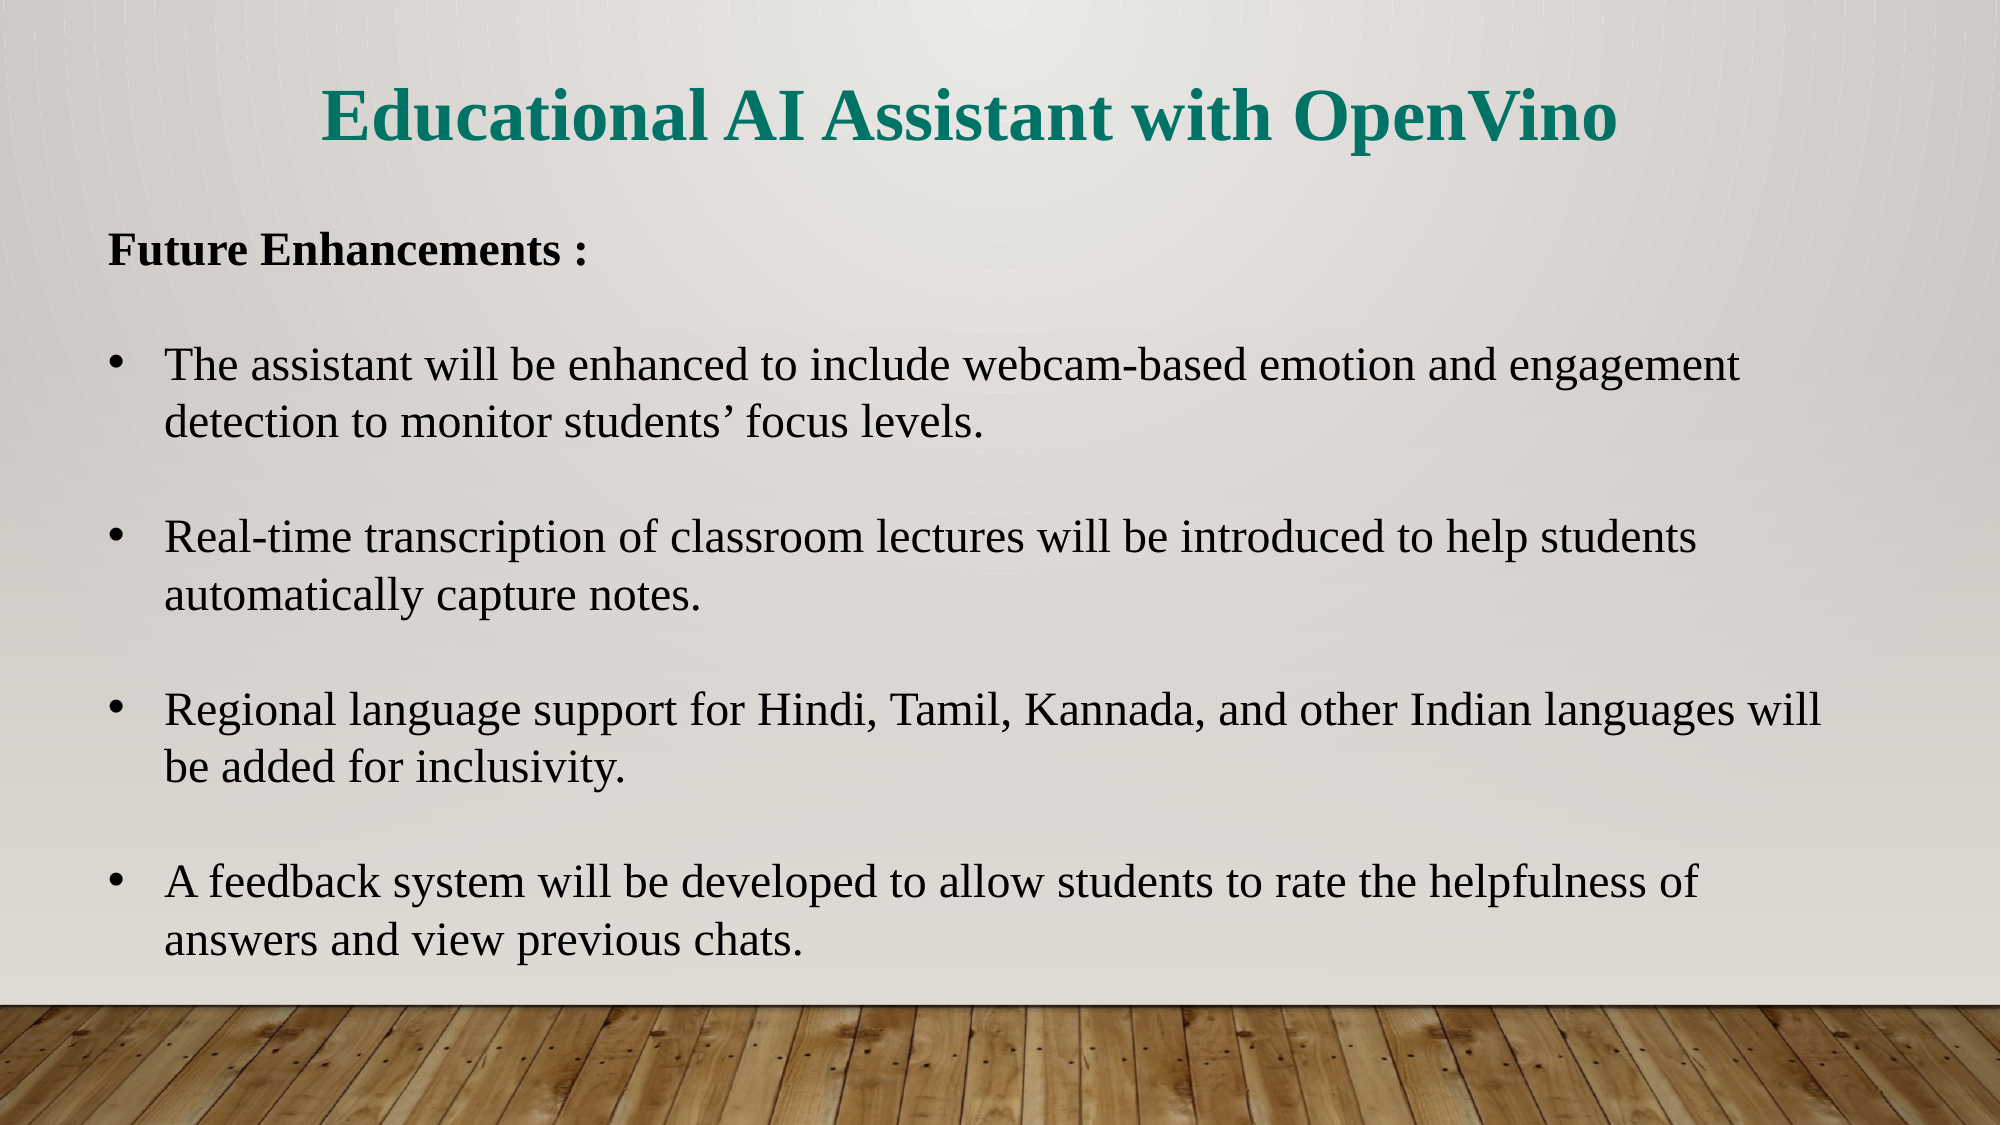

Educational AI Assistant with OpenVino

Future Enhancements :

The assistant will be enhanced to include webcam-based emotion and engagement detection to monitor students’ focus levels.

Real-time transcription of classroom lectures will be introduced to help students automatically capture notes.

Regional language support for Hindi, Tamil, Kannada, and other Indian languages will be added for inclusivity.

A feedback system will be developed to allow students to rate the helpfulness of answers and view previous chats.